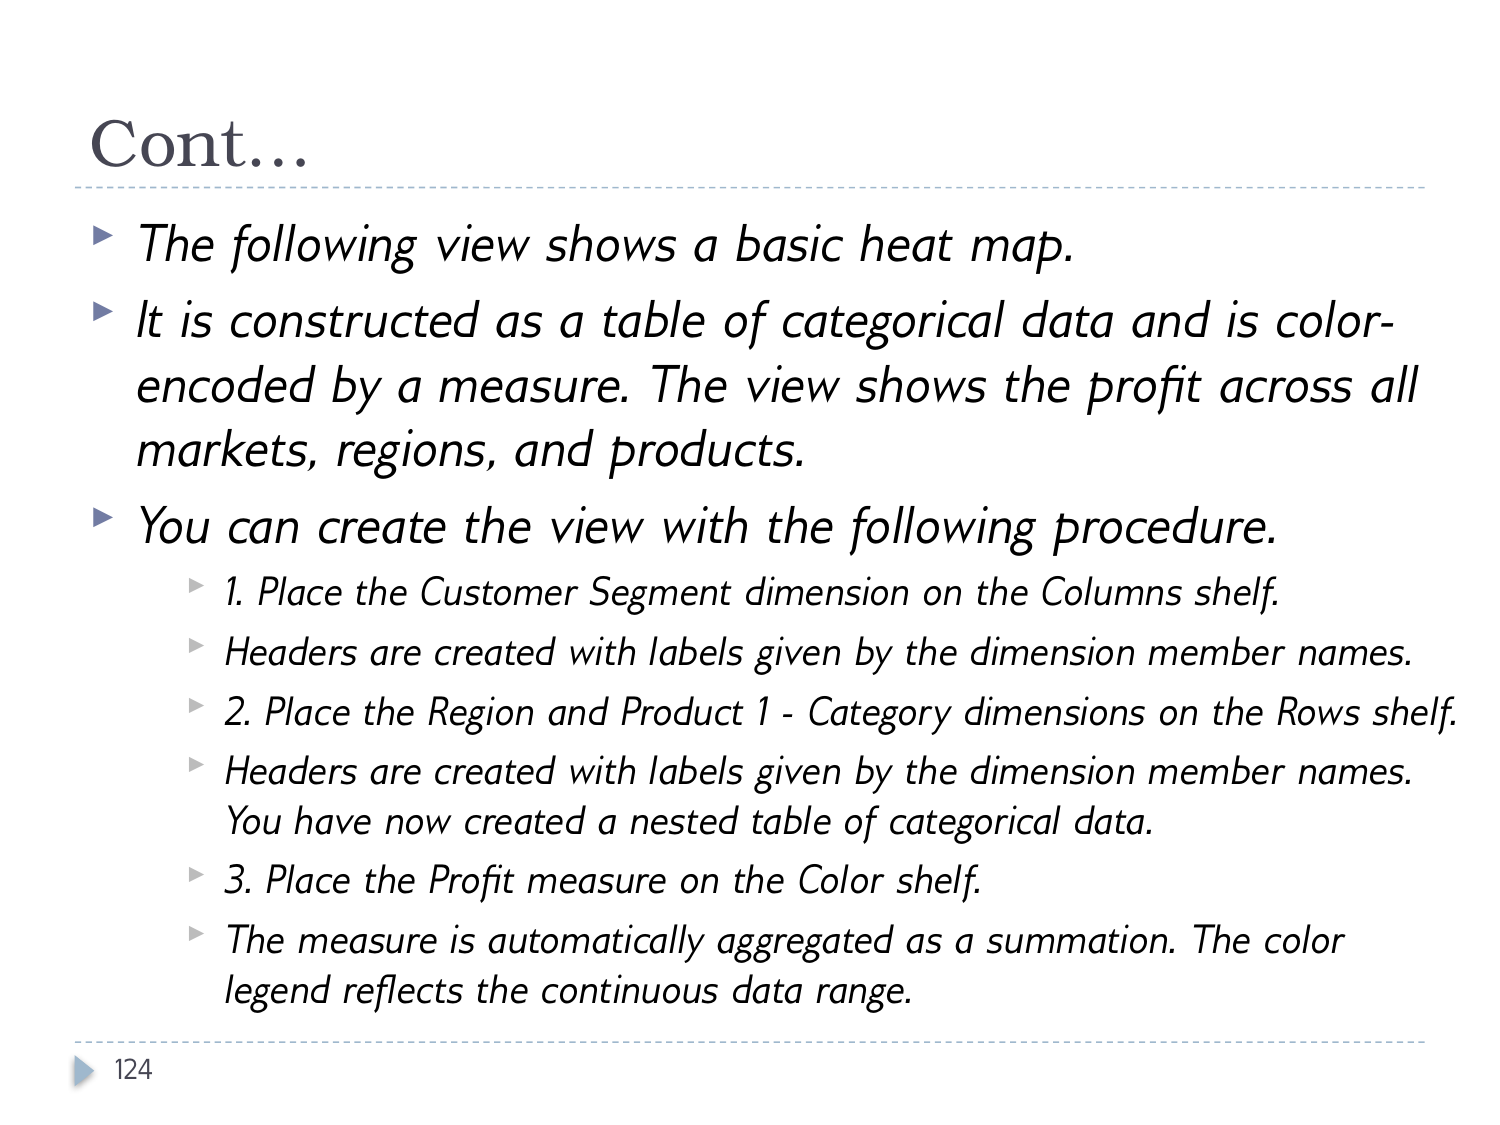

# Cont…
The following view shows a basic heat map.
It is constructed as a table of categorical data and is color-encoded by a measure. The view shows the profit across all markets, regions, and products.
You can create the view with the following procedure.
1. Place the Customer Segment dimension on the Columns shelf.
Headers are created with labels given by the dimension member names.
2. Place the Region and Product 1 - Category dimensions on the Rows shelf.
Headers are created with labels given by the dimension member names. You have now created a nested table of categorical data.
3. Place the Profit measure on the Color shelf.
The measure is automatically aggregated as a summation. The color legend reflects the continuous data range.
124